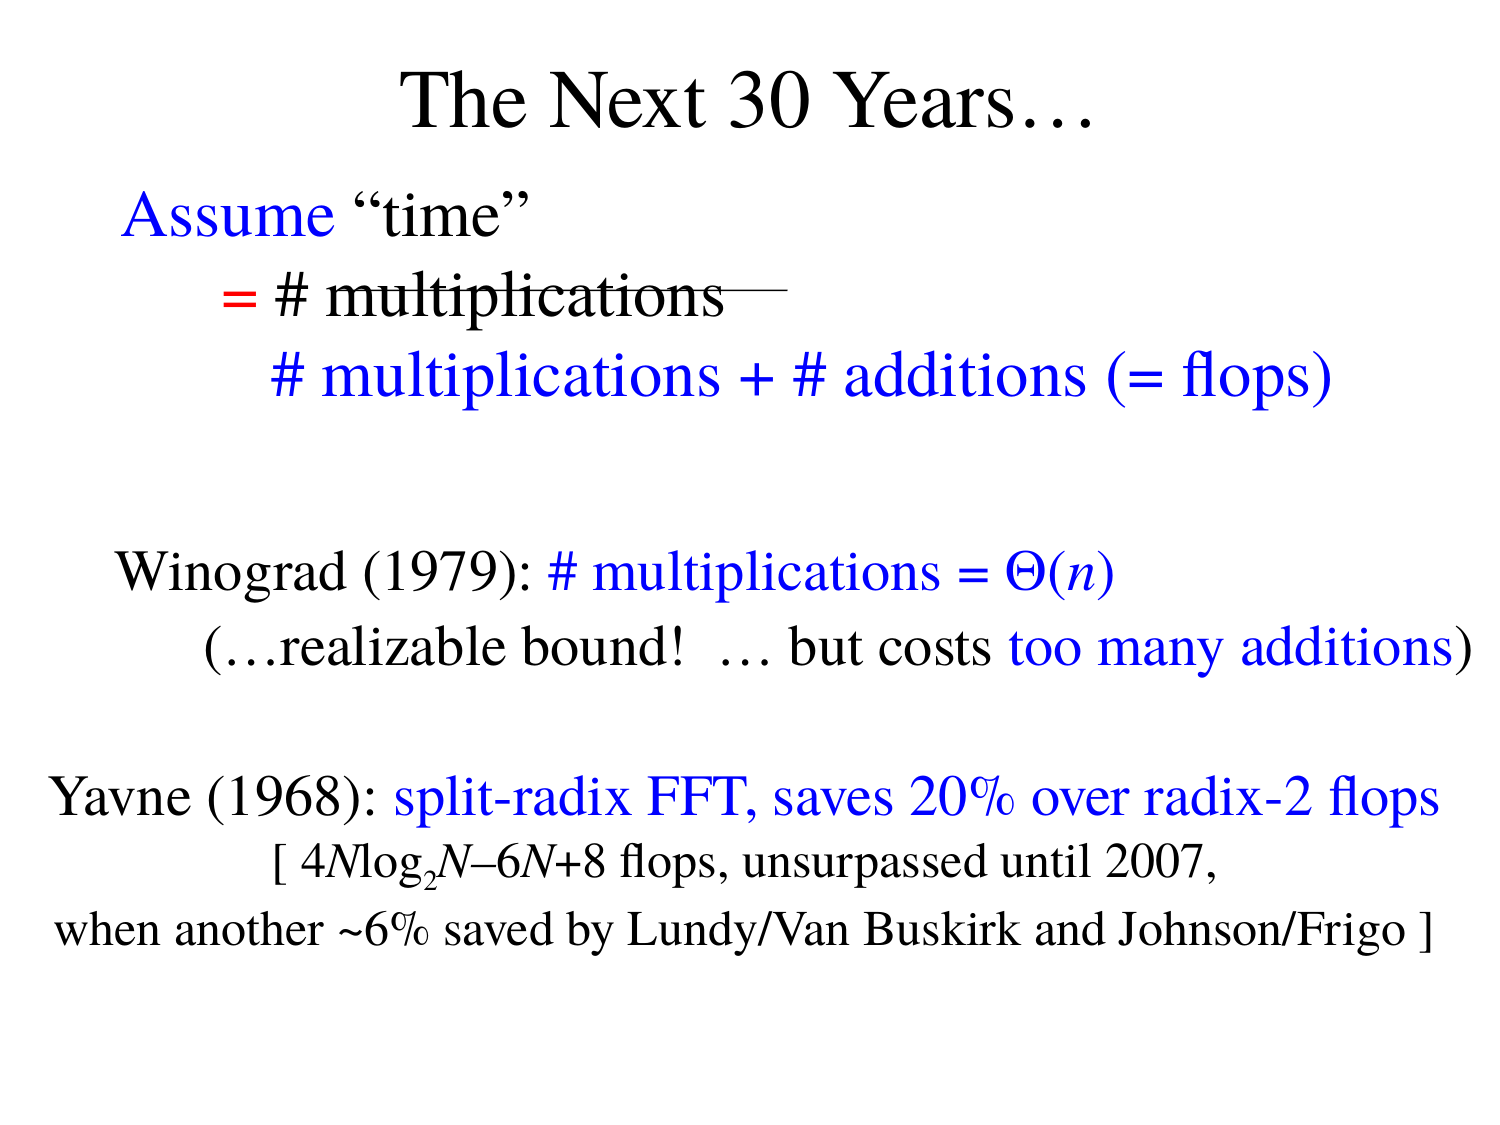

# The Next 30 Years…
Assume “time”
      = # multiplications
         # multiplications + # additions (= flops)

Winograd (1979): # multiplications = Θ(n)
(…realizable bound!  … but costs too many additions)
Yavne (1968): split-radix FFT, saves 20% over radix-2 flops
[ 4Nlog2N–6N+8 flops, unsurpassed until 2007,
when another ~6% saved by Lundy/Van Buskirk and Johnson/Frigo ]